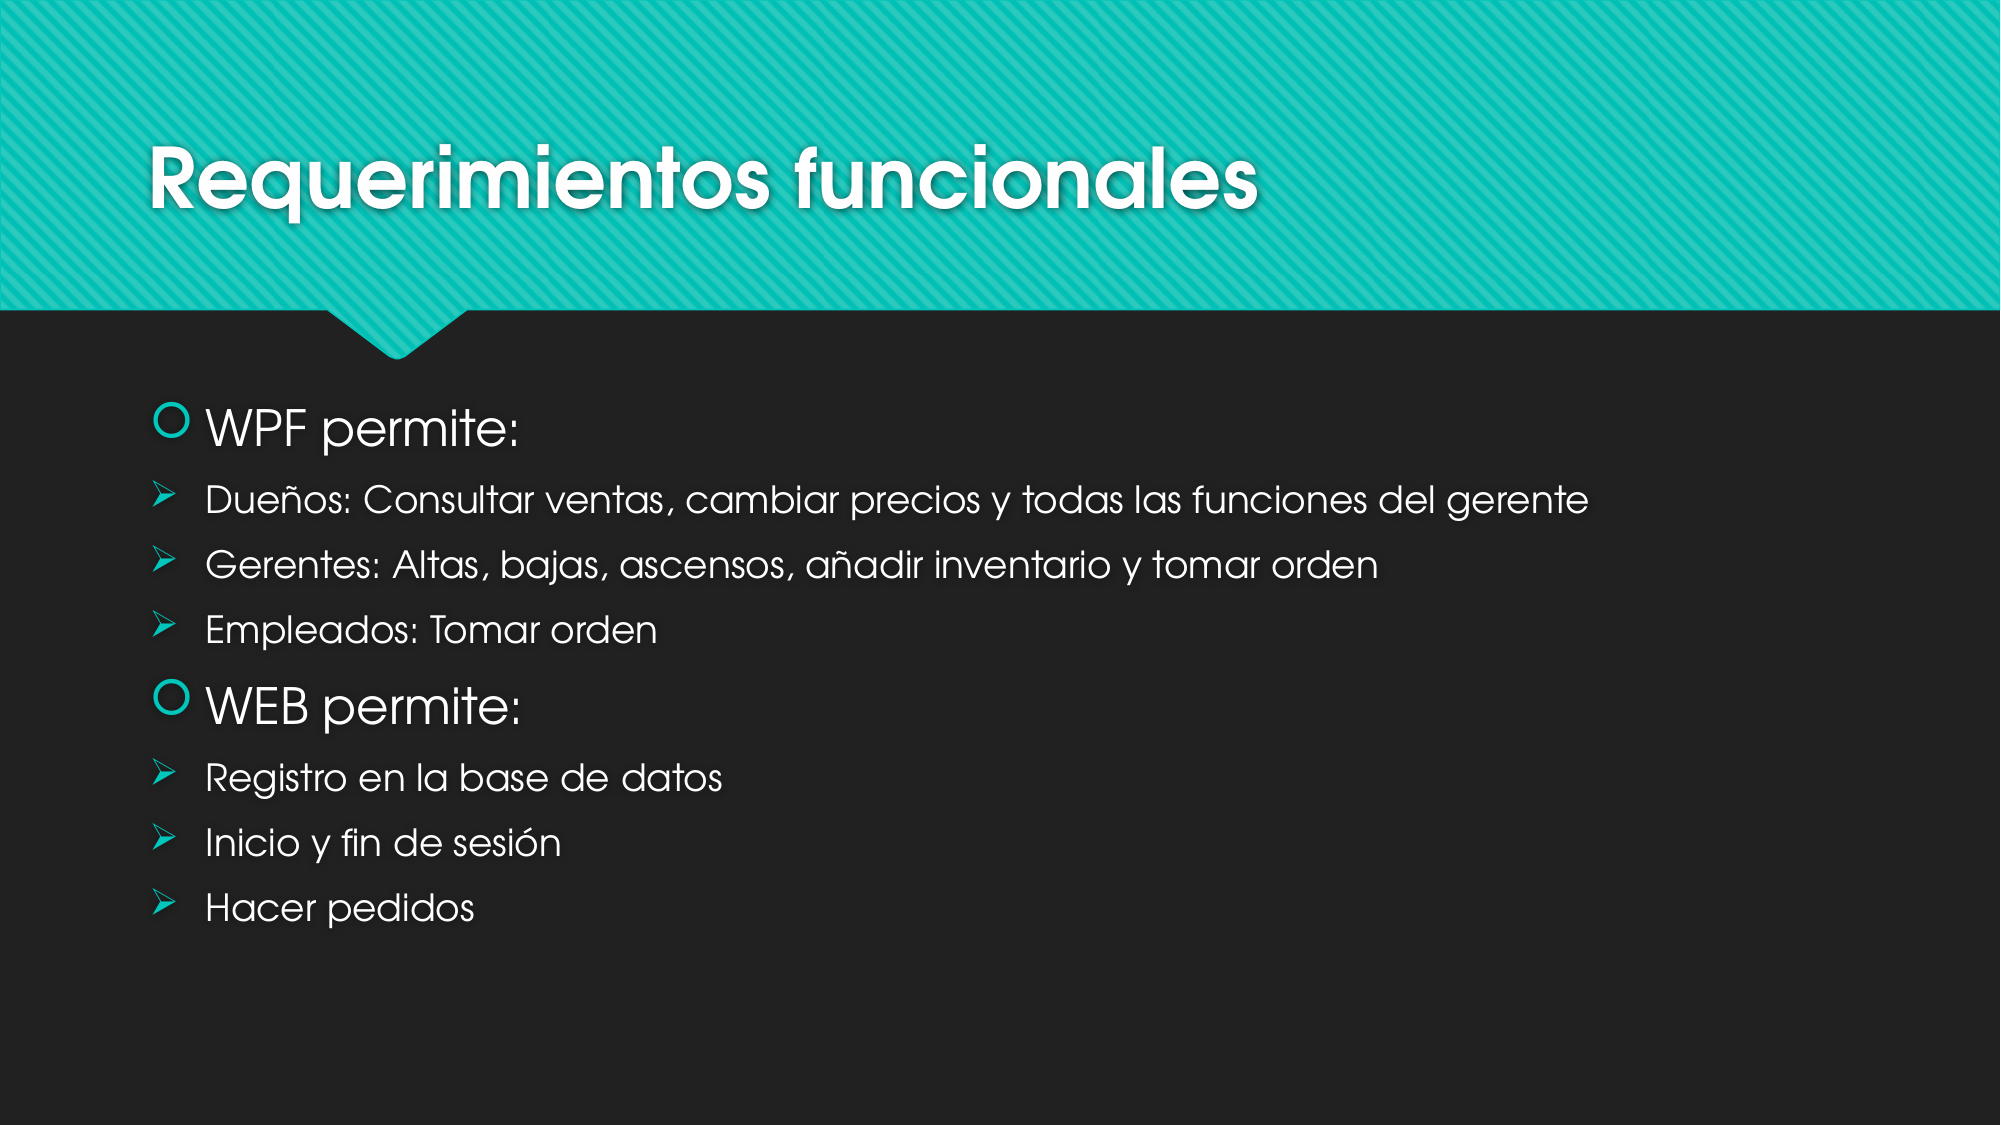

# Requerimientos funcionales
WPF permite:
Dueños: Consultar ventas, cambiar precios y todas las funciones del gerente
Gerentes: Altas, bajas, ascensos, añadir inventario y tomar orden
Empleados: Tomar orden
WEB permite:
Registro en la base de datos
Inicio y fin de sesión
Hacer pedidos